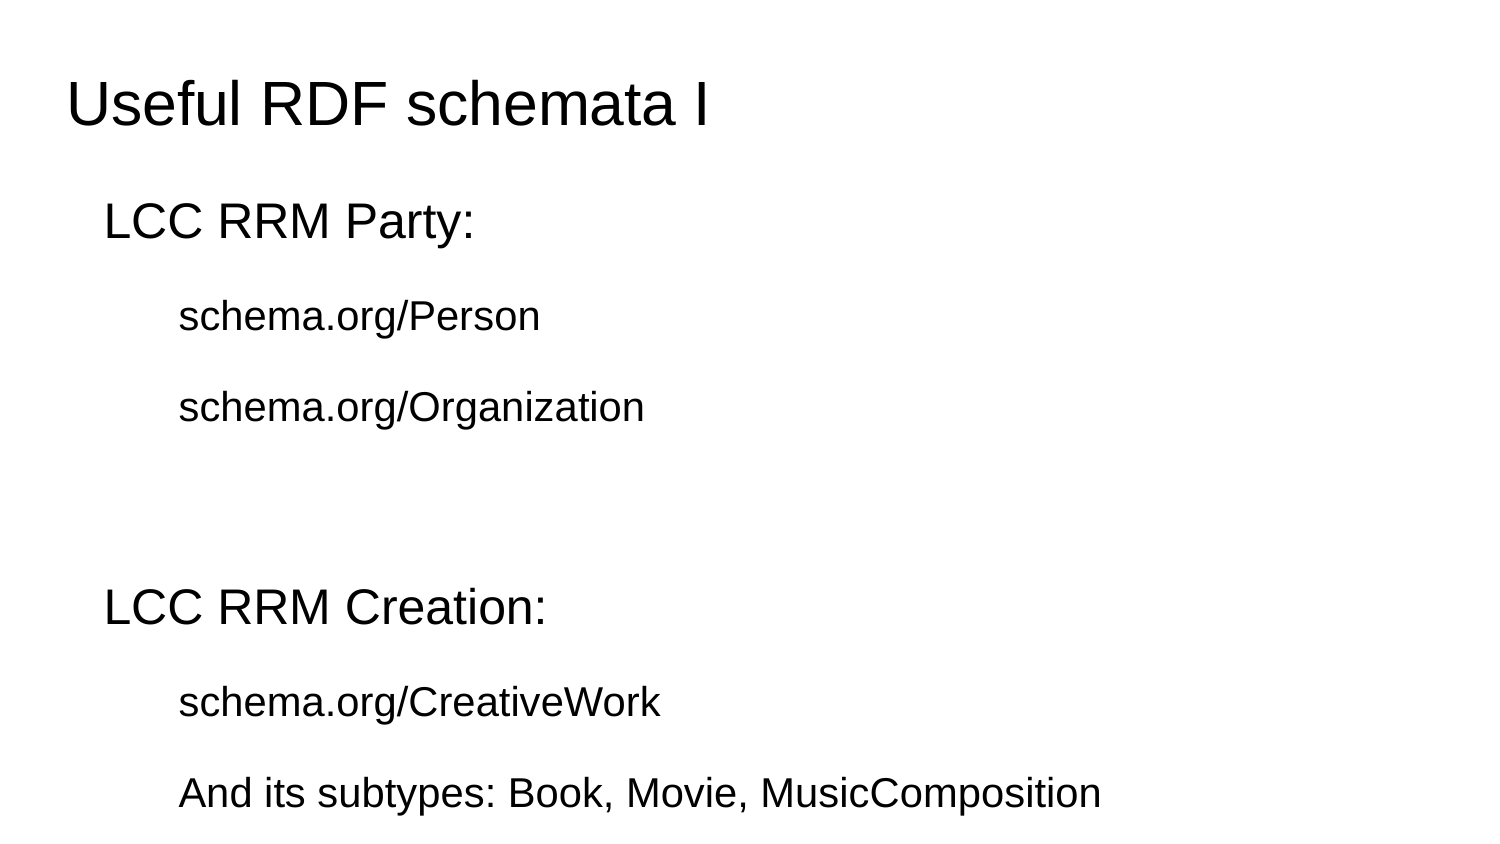

# Useful RDF schemata I
LCC RRM Party:
schema.org/Person
schema.org/Organization

LCC RRM Creation:
schema.org/CreativeWork
And its subtypes: Book, Movie, MusicComposition